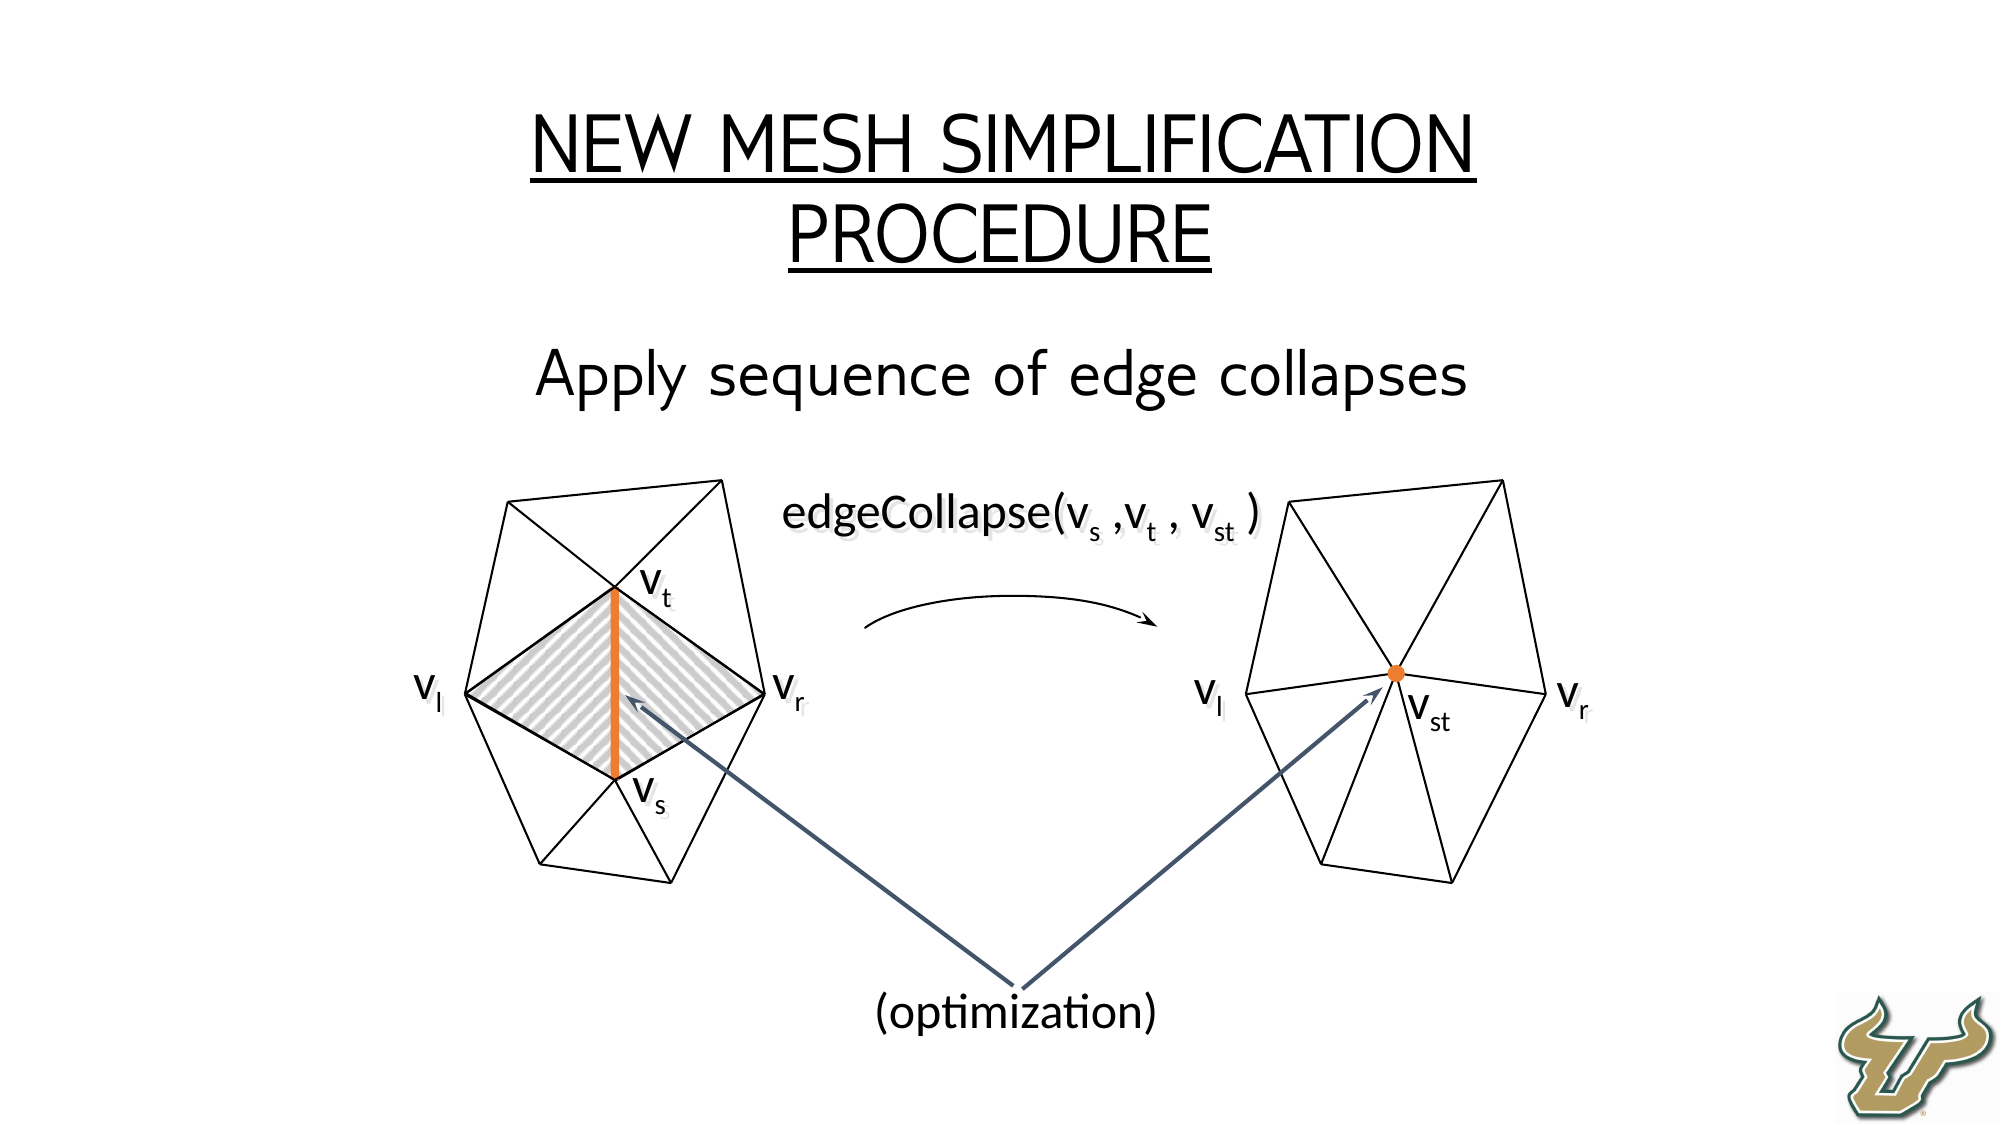

New mesh simplification procedure
Apply sequence of edge collapses
edgeCollapse(vs ,vt , vst )

vt

vr
vl
vl
vr
vst

vs

(optimization)